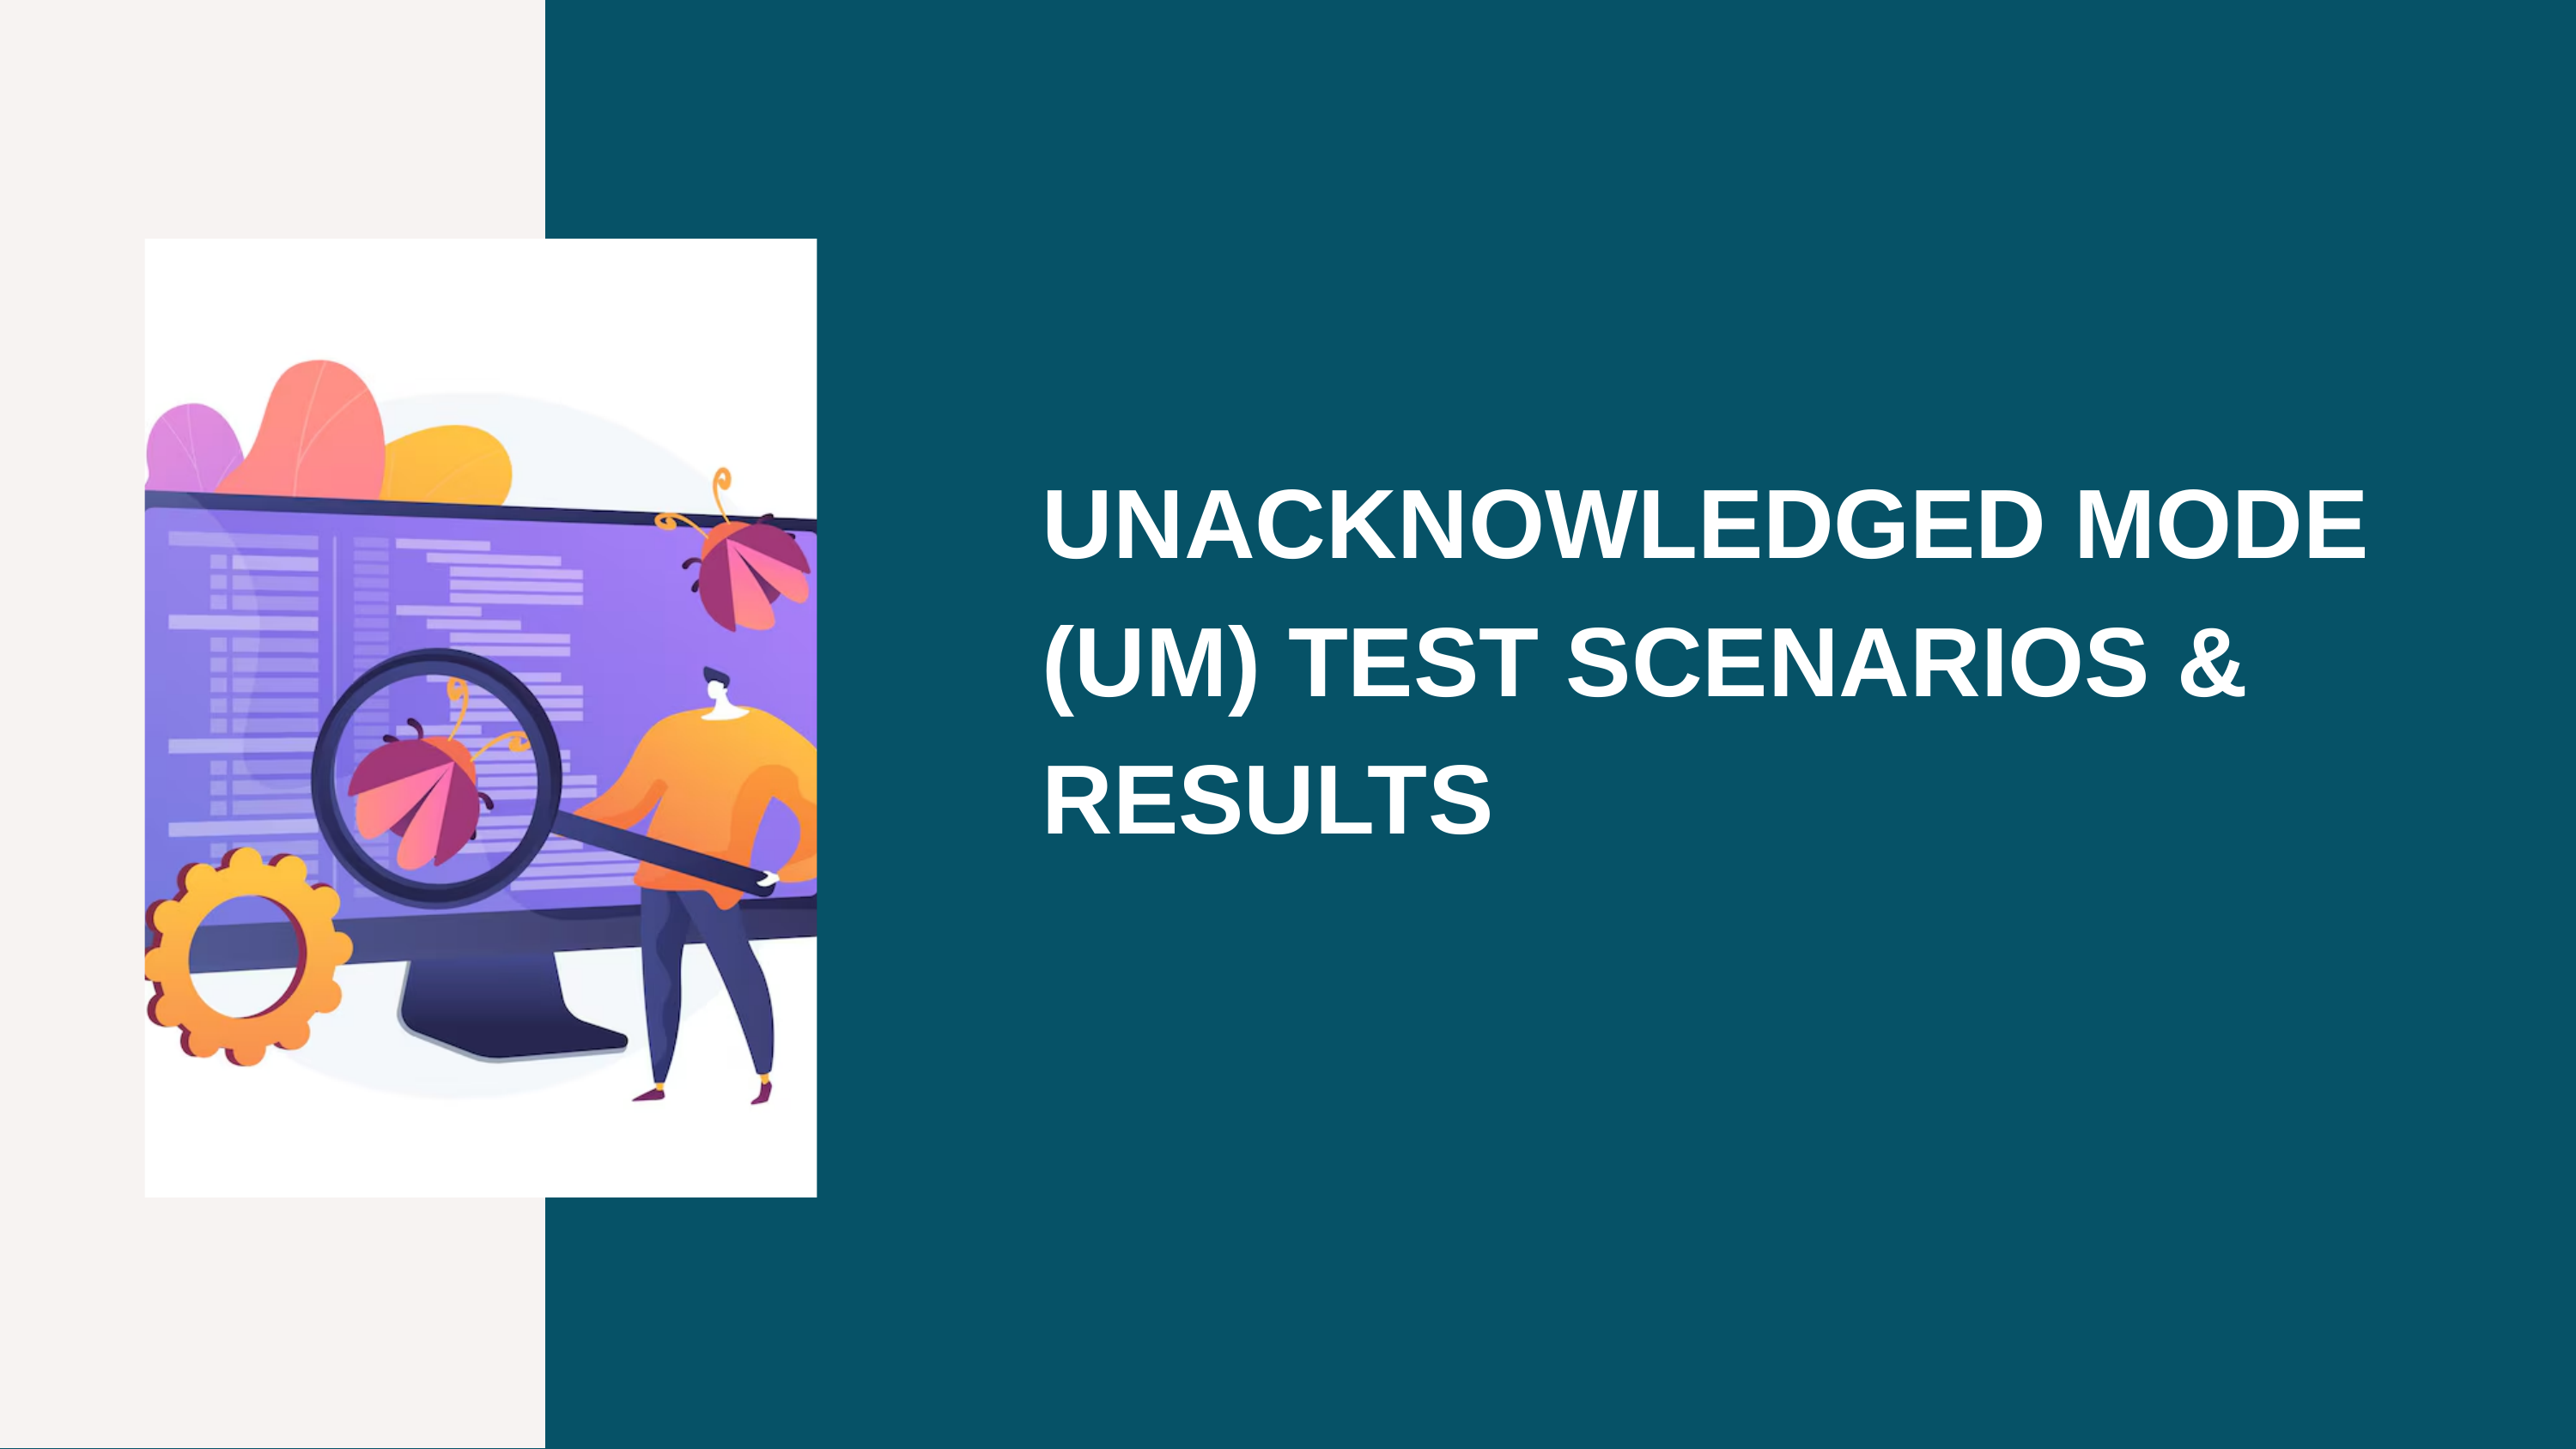

UNACKNOWLEDGED MODE (UM) TEST SCENARIOS & RESULTS